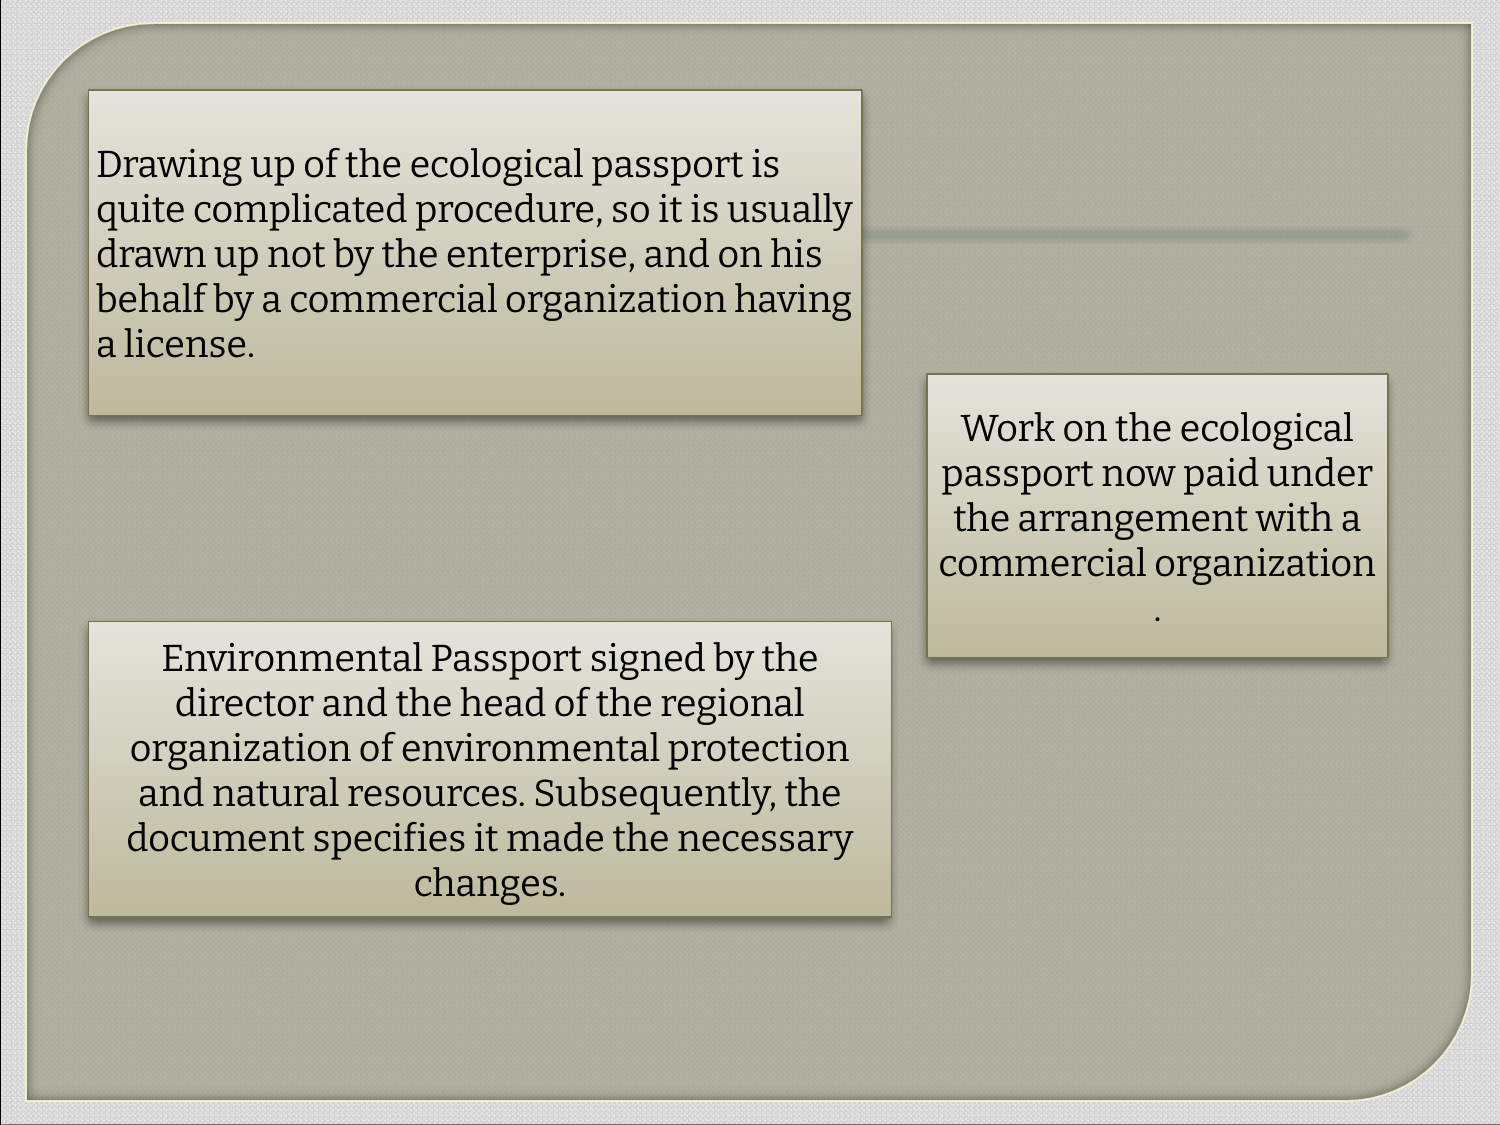

Drawing up of the ecological passport is quite complicated procedure, so it is usually drawn up not by the enterprise, and on his behalf by a commercial organization having a license.

Work on the ecological passport now paid under the arrangement with a commercial organization.

Environmental Passport signed by the director and the head of the regional organization of environmental protection and natural resources. Subsequently, the document specifies it made the necessary changes.